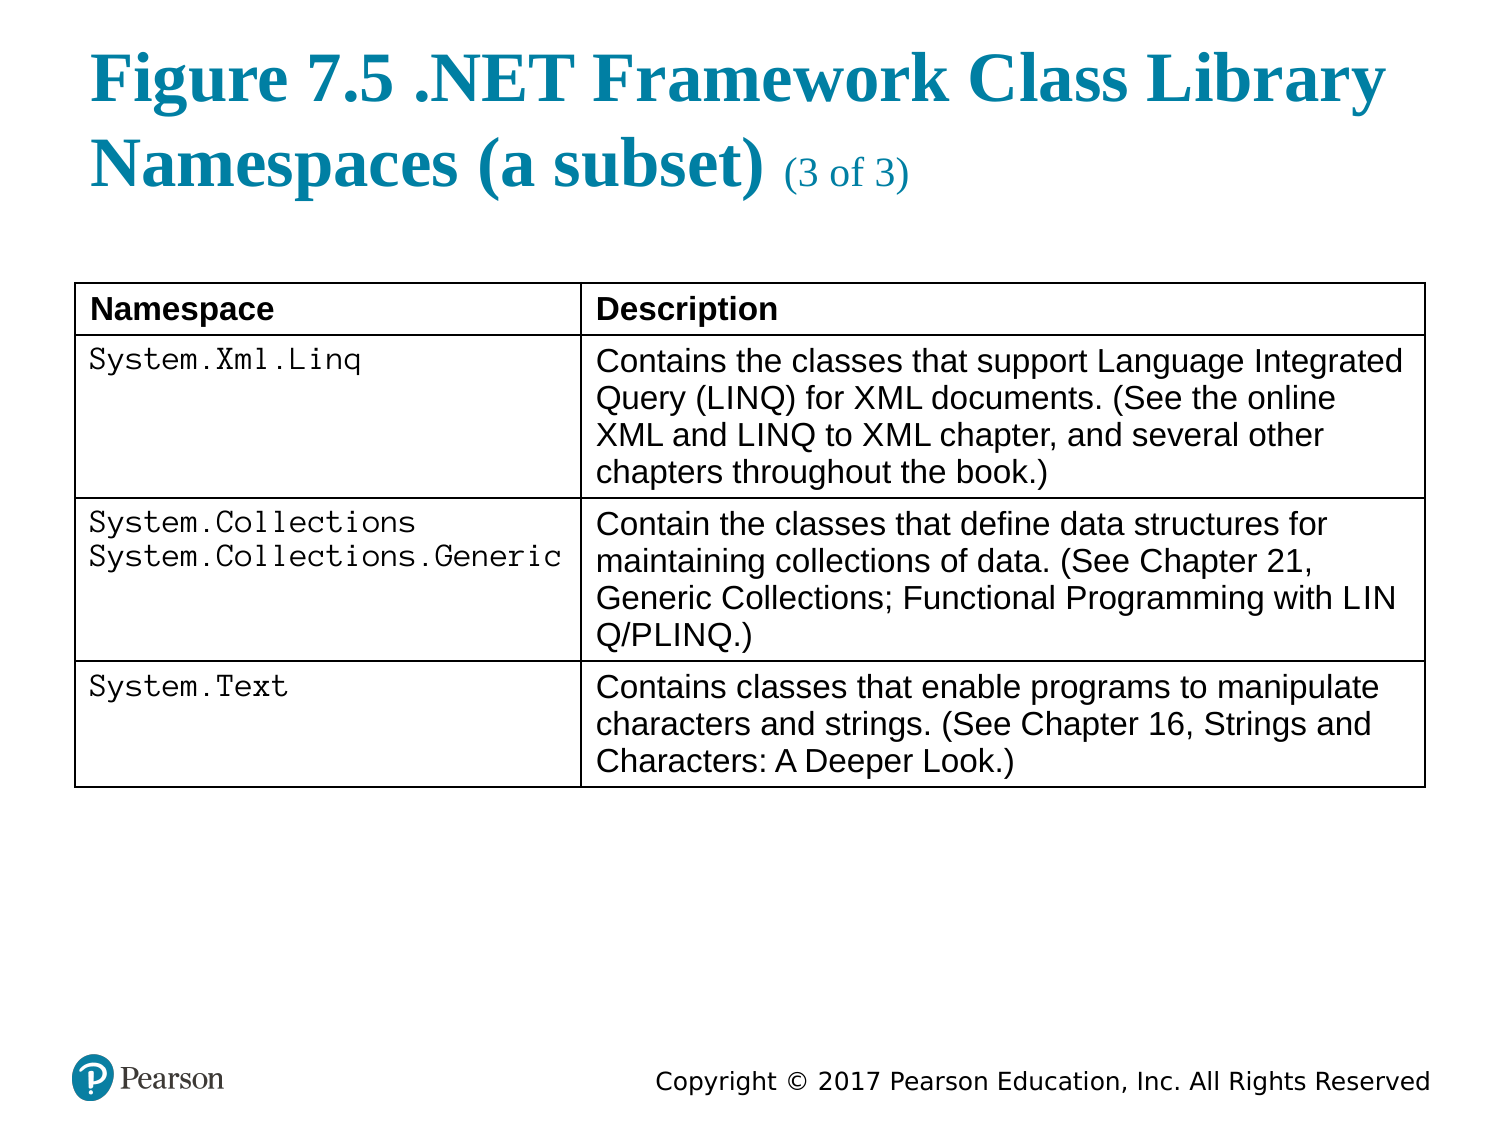

# Figure 7.5 .NET Framework Class Library Namespaces (a subset) (3 of 3)
| Namespace | Description |
| --- | --- |
| System.Xml.Linq | Contains the classes that support Language Integrated Query (L I N Q) for X M L documents. (See the online XML and L I N Q to X M L chapter, and several other chapters throughout the book.) |
| System.Collections System.Collections.Generic | Contain the classes that define data structures for maintaining collections of data. (See Chapter 21, Generic Collections; Functional Programming with L I N Q/P L I N Q.) |
| System.Text | Contains classes that enable programs to manipulate characters and strings. (See Chapter 16, Strings and Characters: A Deeper Look.) |